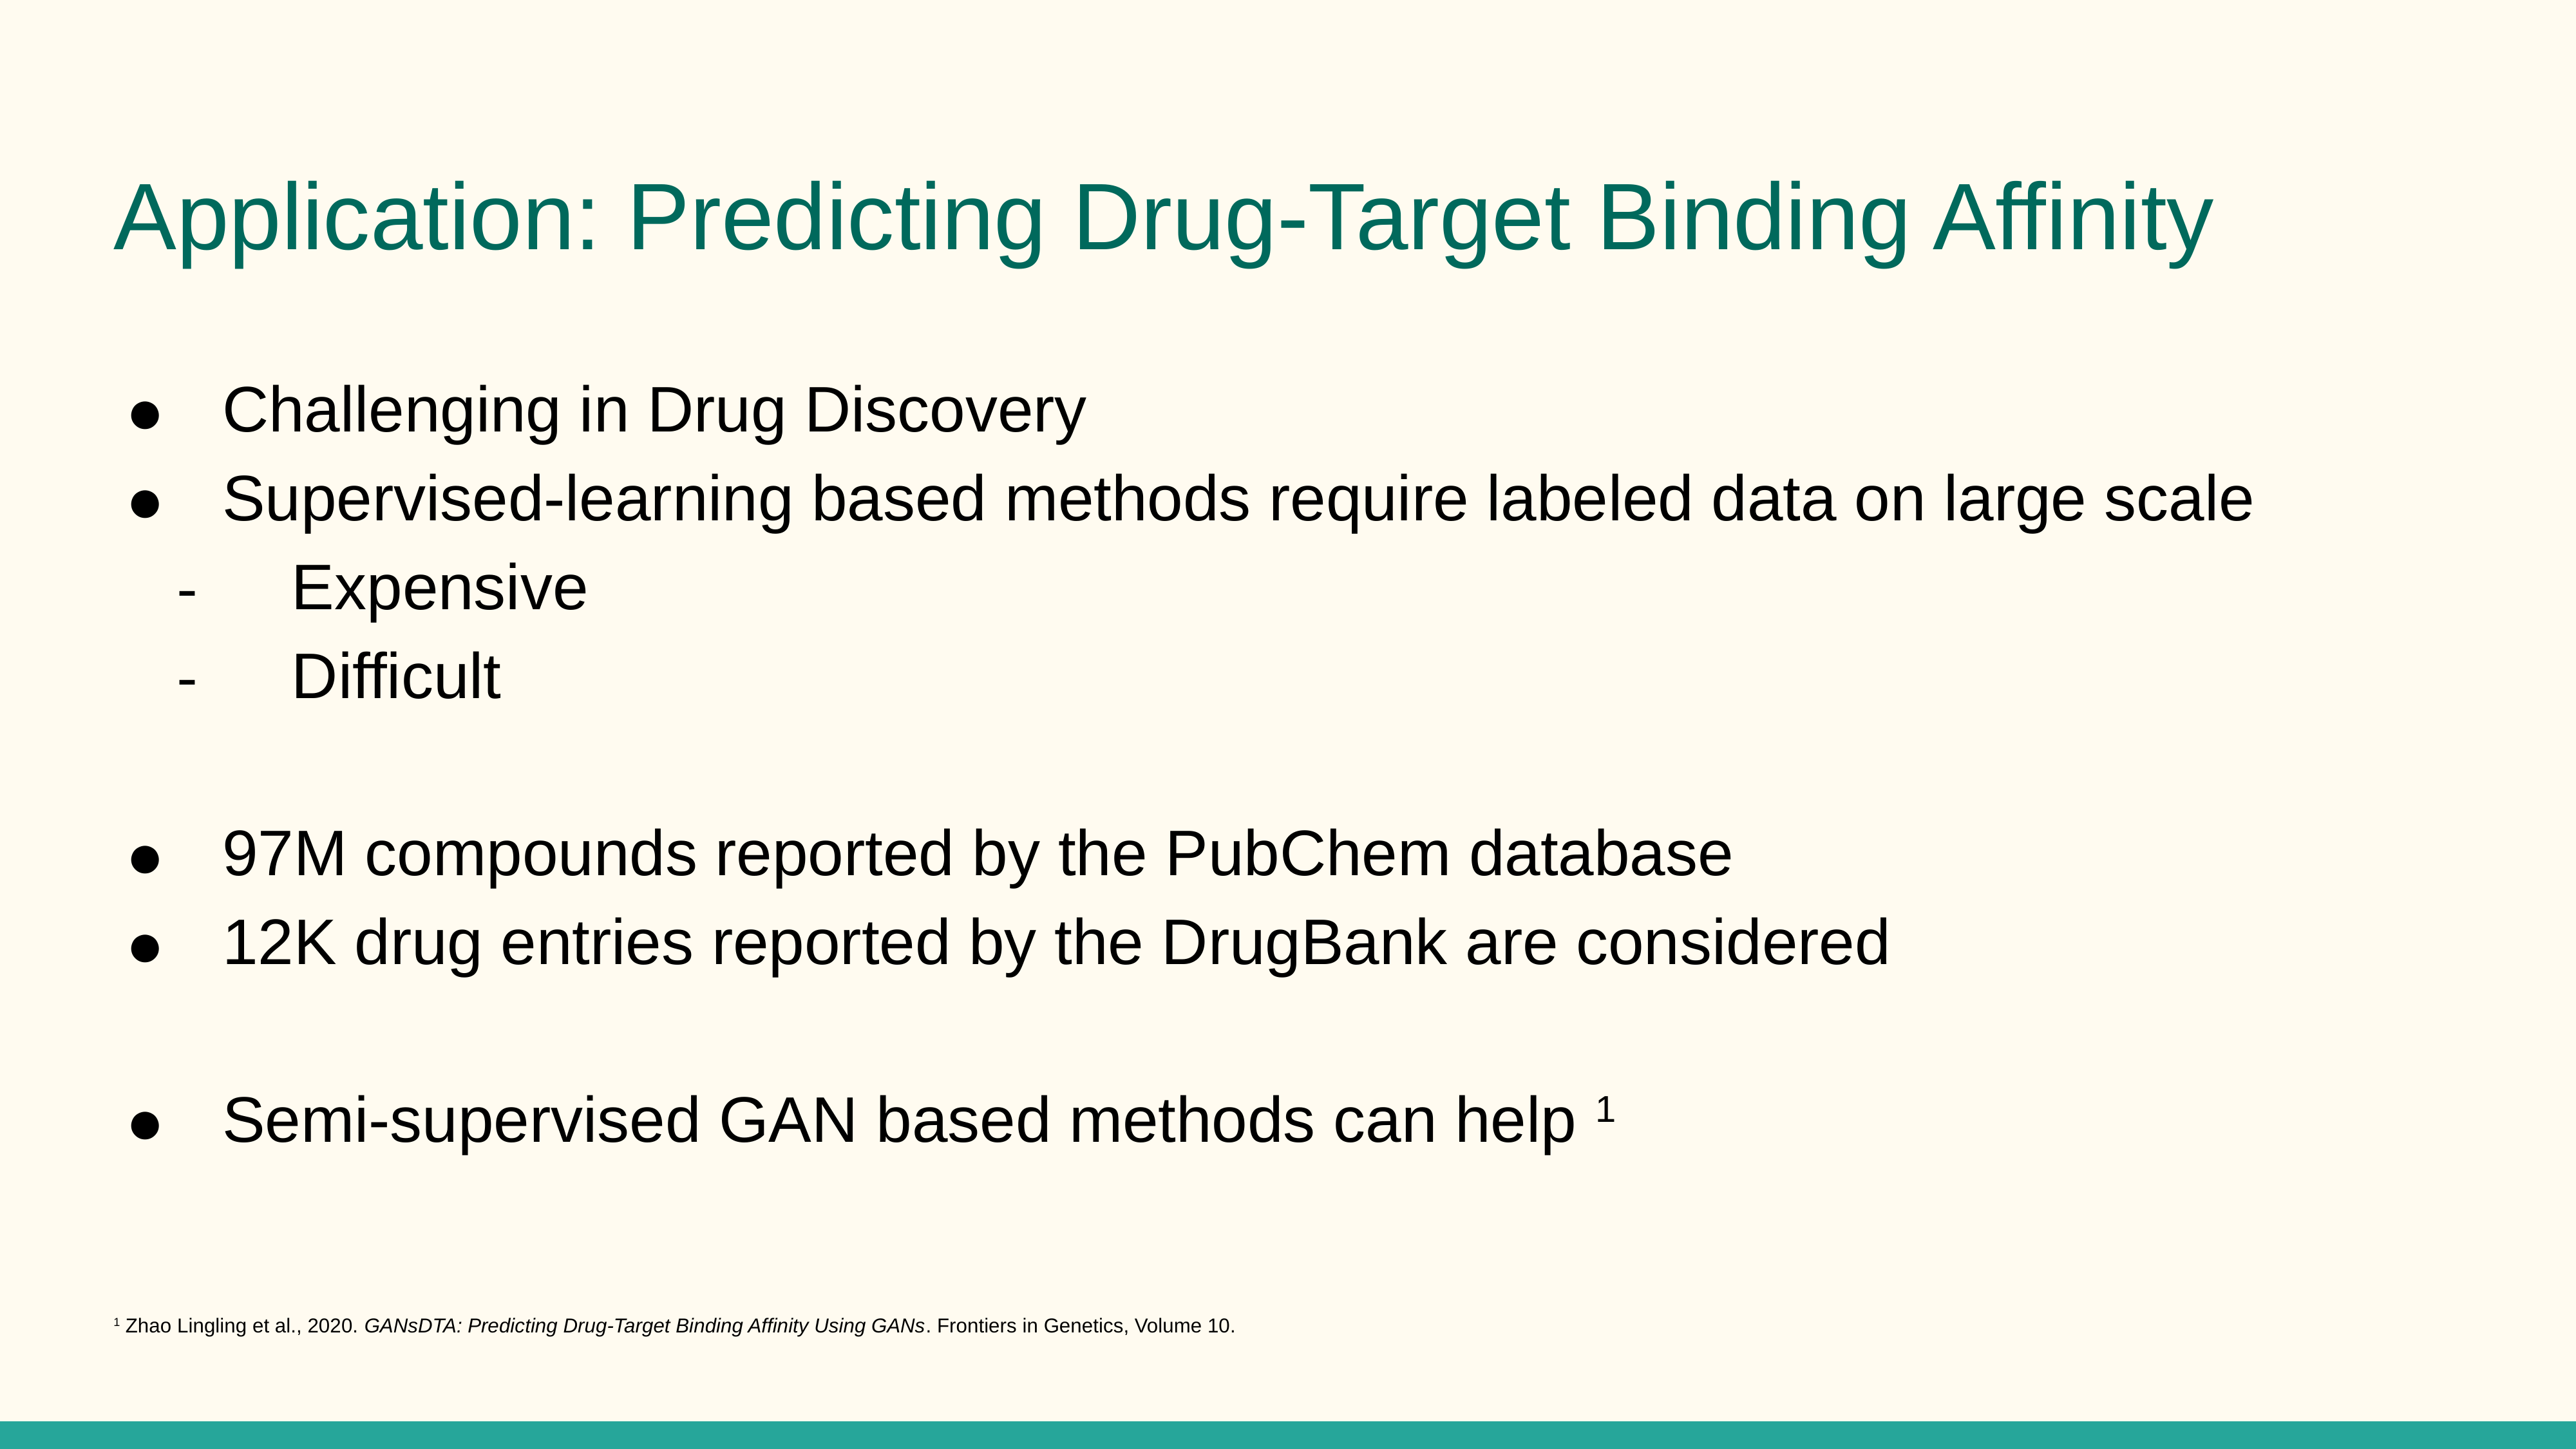

# Application: Predicting Drug-Target Binding Affinity
Challenging in Drug Discovery
Supervised-learning based methods require labeled data on large scale
Expensive
Difficult

97M compounds reported by the PubChem database
12K drug entries reported by the DrugBank are considered

Semi-supervised GAN based methods can help 1
1 Zhao Lingling et al., 2020. GANsDTA: Predicting Drug-Target Binding Affinity Using GANs. Frontiers in Genetics, Volume 10.
27